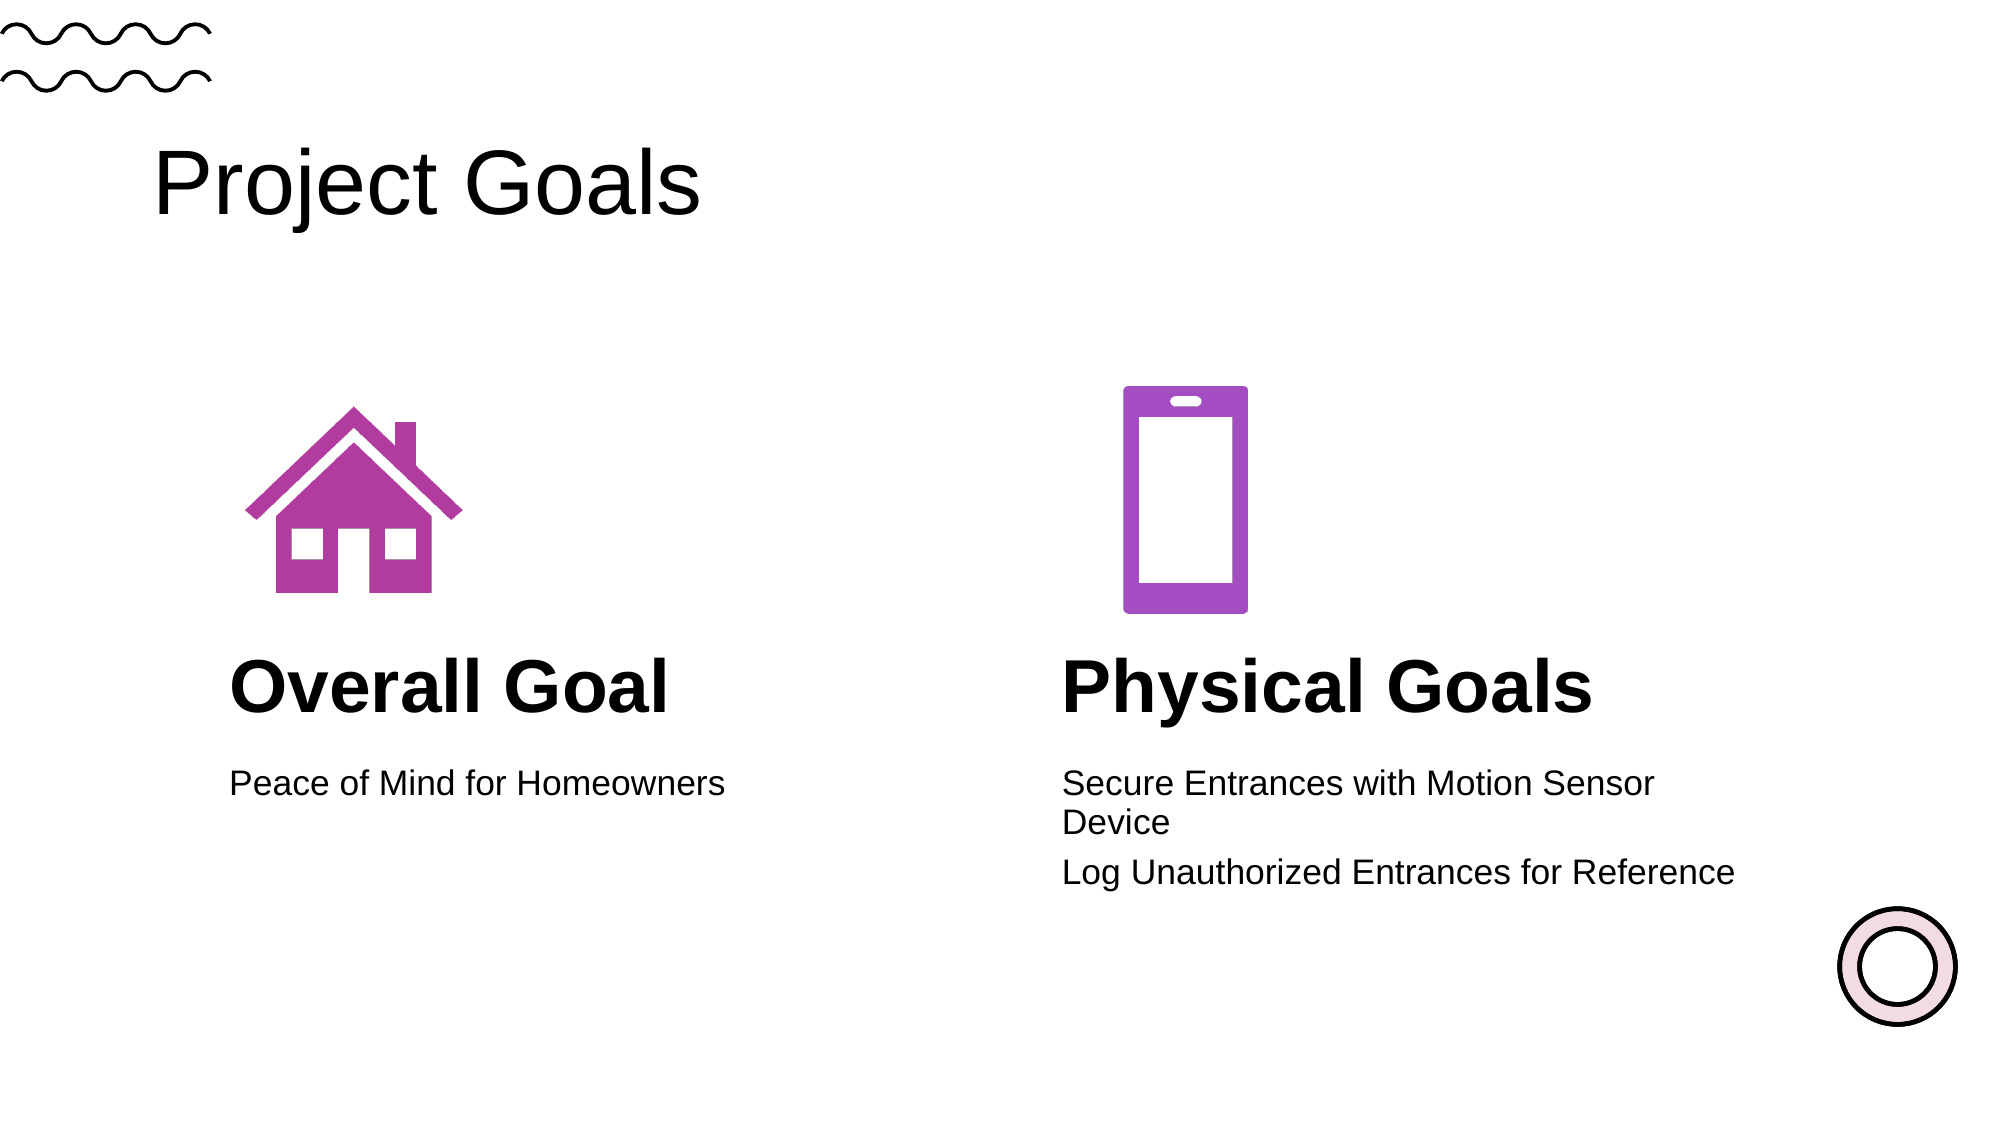

# Project Goals
Overall Goal
Peace of Mind for Homeowners
Physical Goals
Secure Entrances with Motion Sensor Device
Log Unauthorized Entrances for Reference